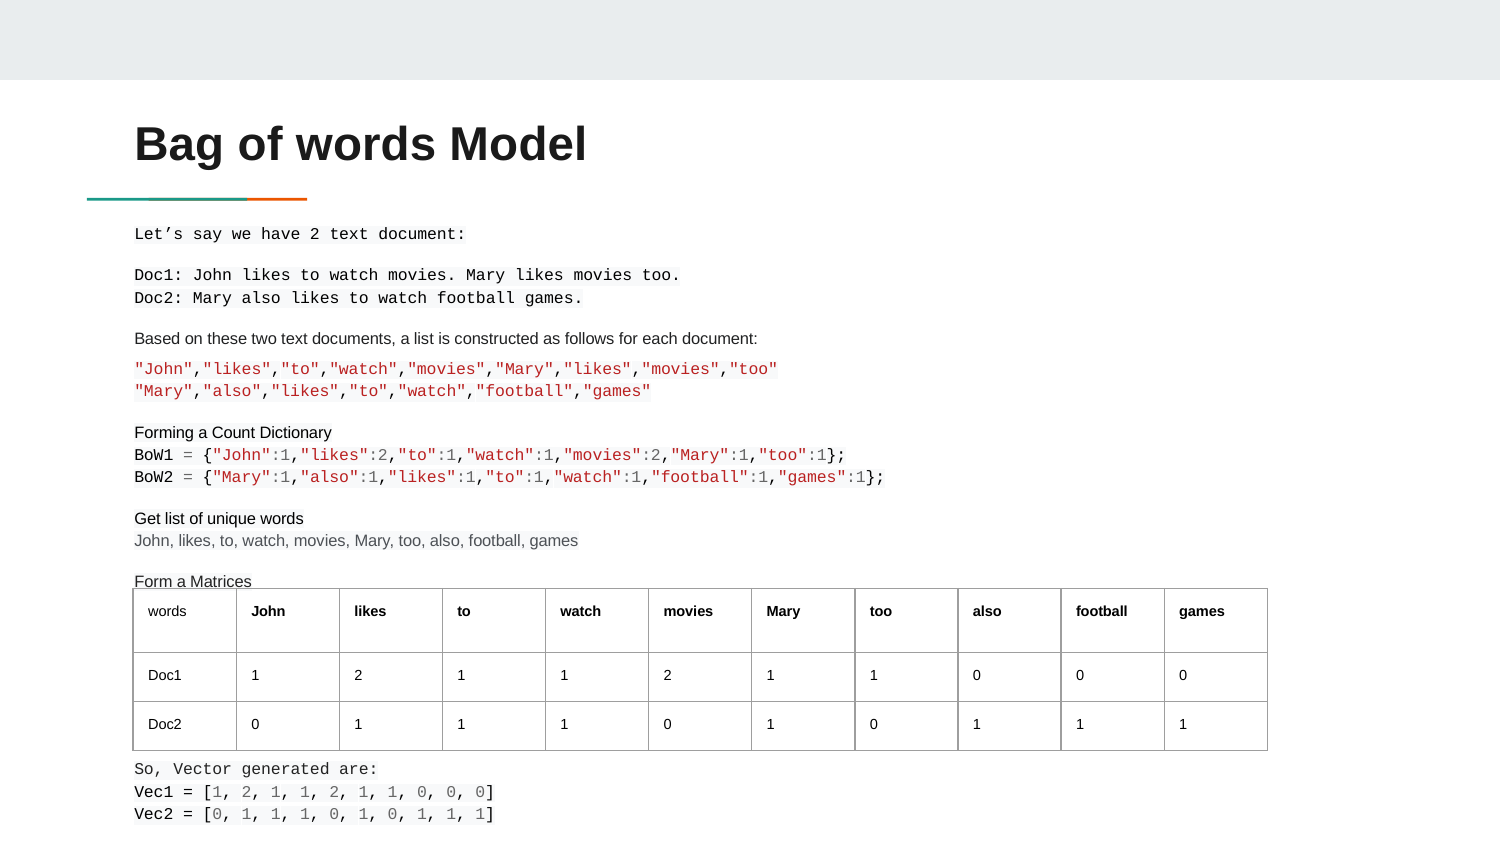

# Bag of words Model

Let’s say we have 2 text document:
Doc1: John likes to watch movies. Mary likes movies too.
Doc2: Mary also likes to watch football games.
Based on these two text documents, a list is constructed as follows for each document:
"John","likes","to","watch","movies","Mary","likes","movies","too"
"Mary","also","likes","to","watch","football","games"
Forming a Count Dictionary
BoW1 = {"John":1,"likes":2,"to":1,"watch":1,"movies":2,"Mary":1,"too":1};
BoW2 = {"Mary":1,"also":1,"likes":1,"to":1,"watch":1,"football":1,"games":1};
Get list of unique words
John, likes, to, watch, movies, Mary, too, also, football, games
Form a Matrices

So, Vector generated are:
Vec1 = [1, 2, 1, 1, 2, 1, 1, 0, 0, 0]
Vec2 = [0, 1, 1, 1, 0, 1, 0, 1, 1, 1]
| words | John | likes | to | watch | movies | Mary | too | also | football | games |
| --- | --- | --- | --- | --- | --- | --- | --- | --- | --- | --- |
| Doc1 | 1 | 2 | 1 | 1 | 2 | 1 | 1 | 0 | 0 | 0 |
| Doc2 | 0 | 1 | 1 | 1 | 0 | 1 | 0 | 1 | 1 | 1 |